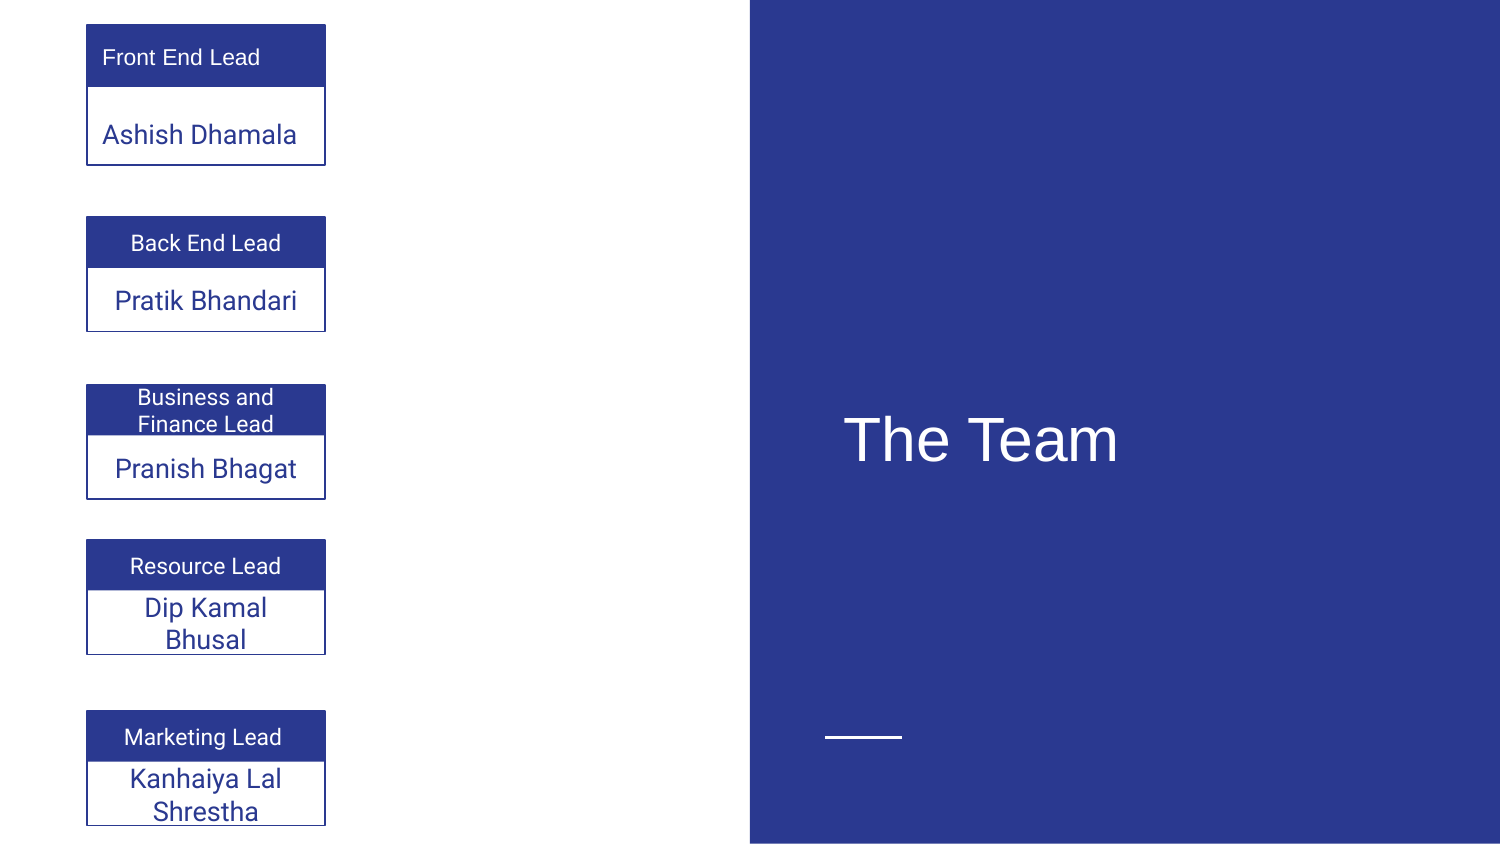

Front End Lead
Ashish Dhamala

Back End Lead
Pratik Bhandari
The Team

Business and Finance Lead
Pranish Bhagat

Resource Lead
Dip Kamal Bhusal

Marketing Lead
Kanhaiya Lal Shrestha